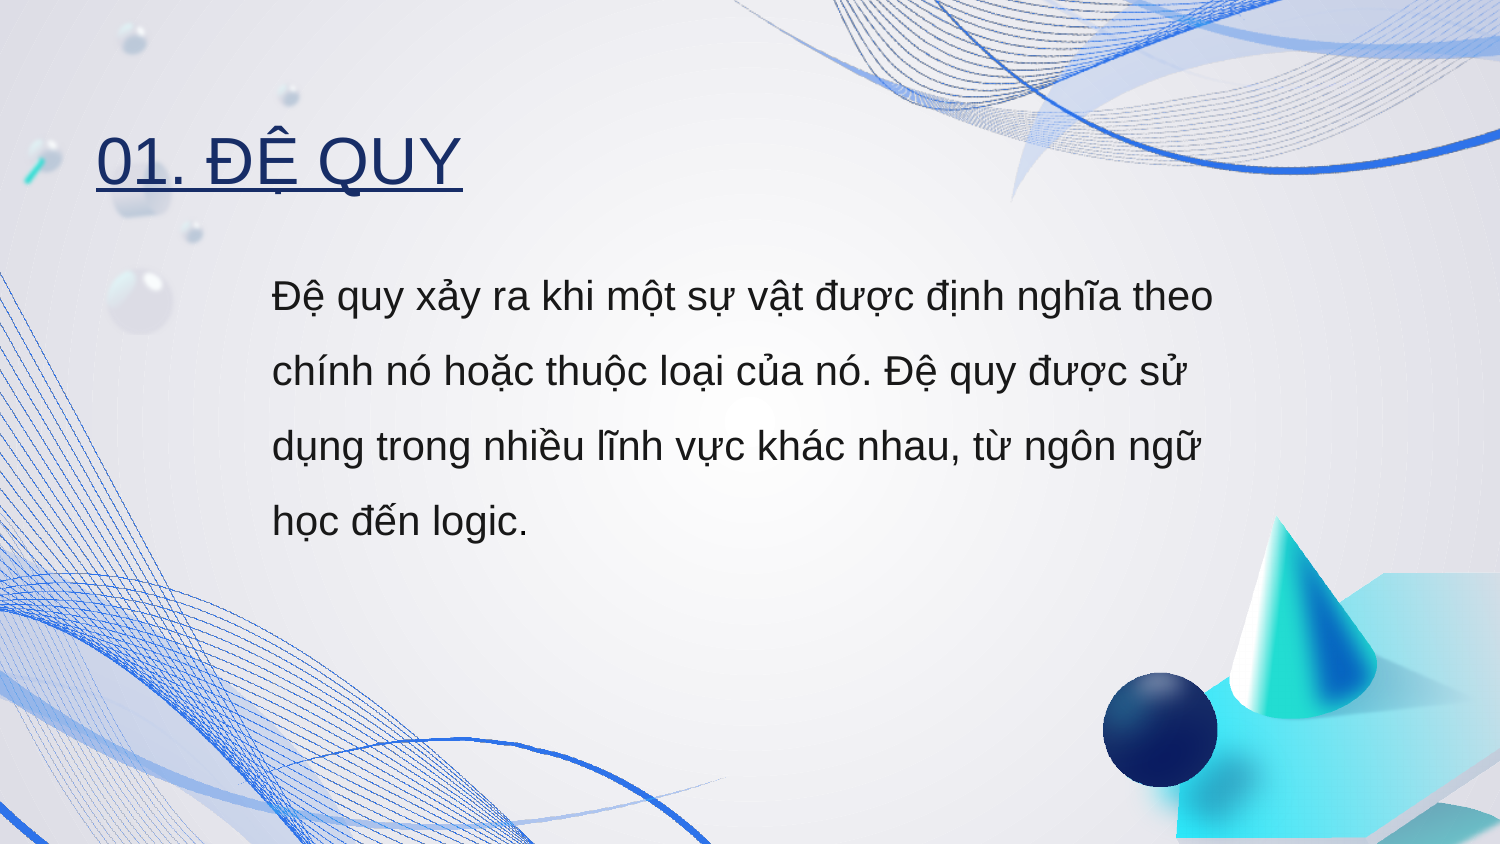

# 01. ĐỆ QUY
Đệ quy xảy ra khi một sự vật được định nghĩa theo chính nó hoặc thuộc loại của nó. Đệ quy được sử dụng trong nhiều lĩnh vực khác nhau, từ ngôn ngữ học đến logic.